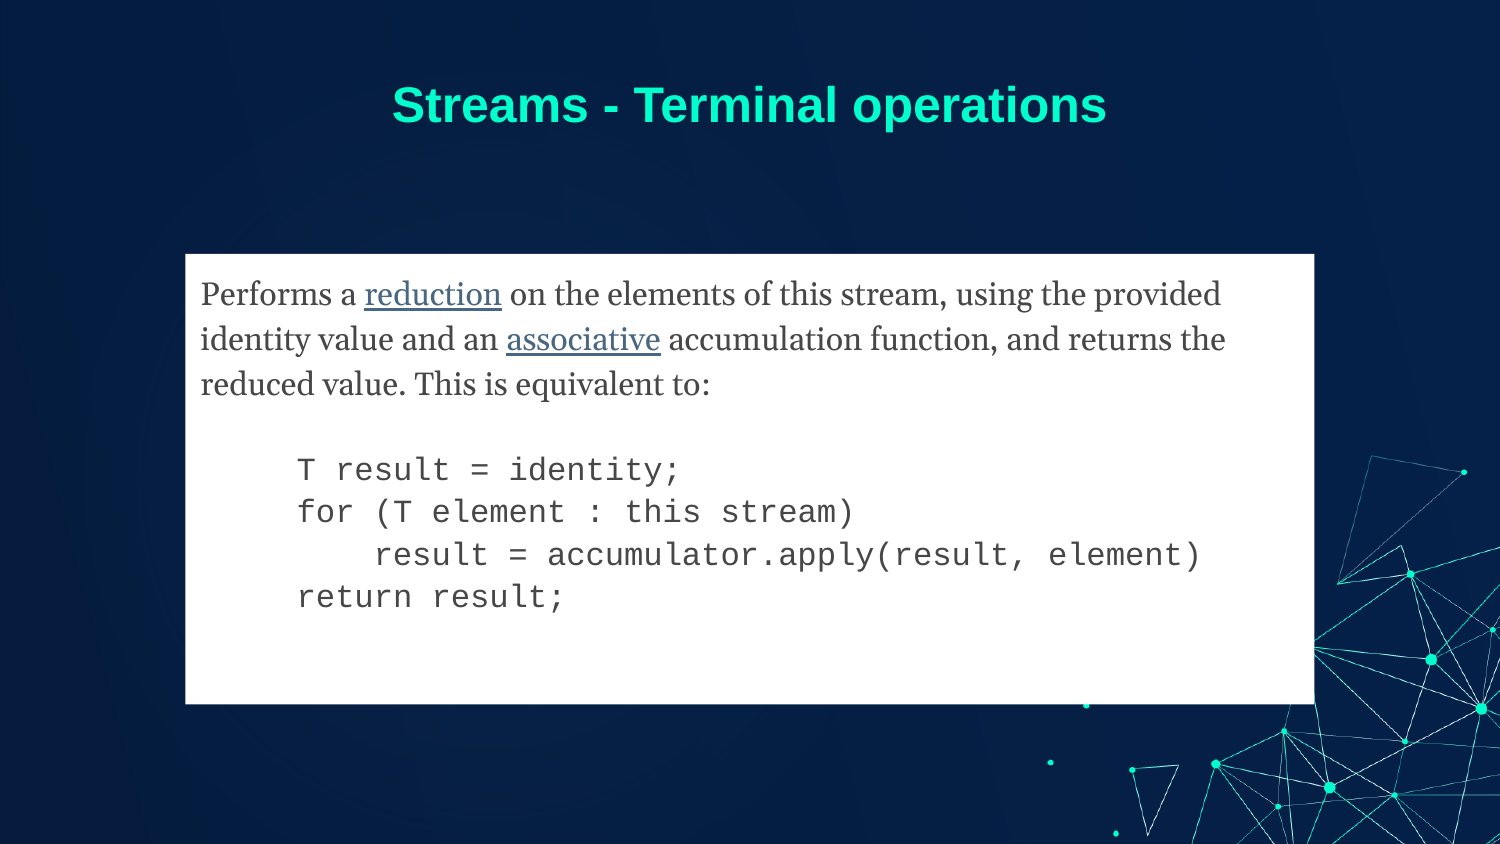

# Streams - Terminal operations
Performs a reduction on the elements of this stream, using the provided identity value and an associative accumulation function, and returns the reduced value. This is equivalent to:

     T result = identity;
     for (T element : this stream)
         result = accumulator.apply(result, element)
     return result;